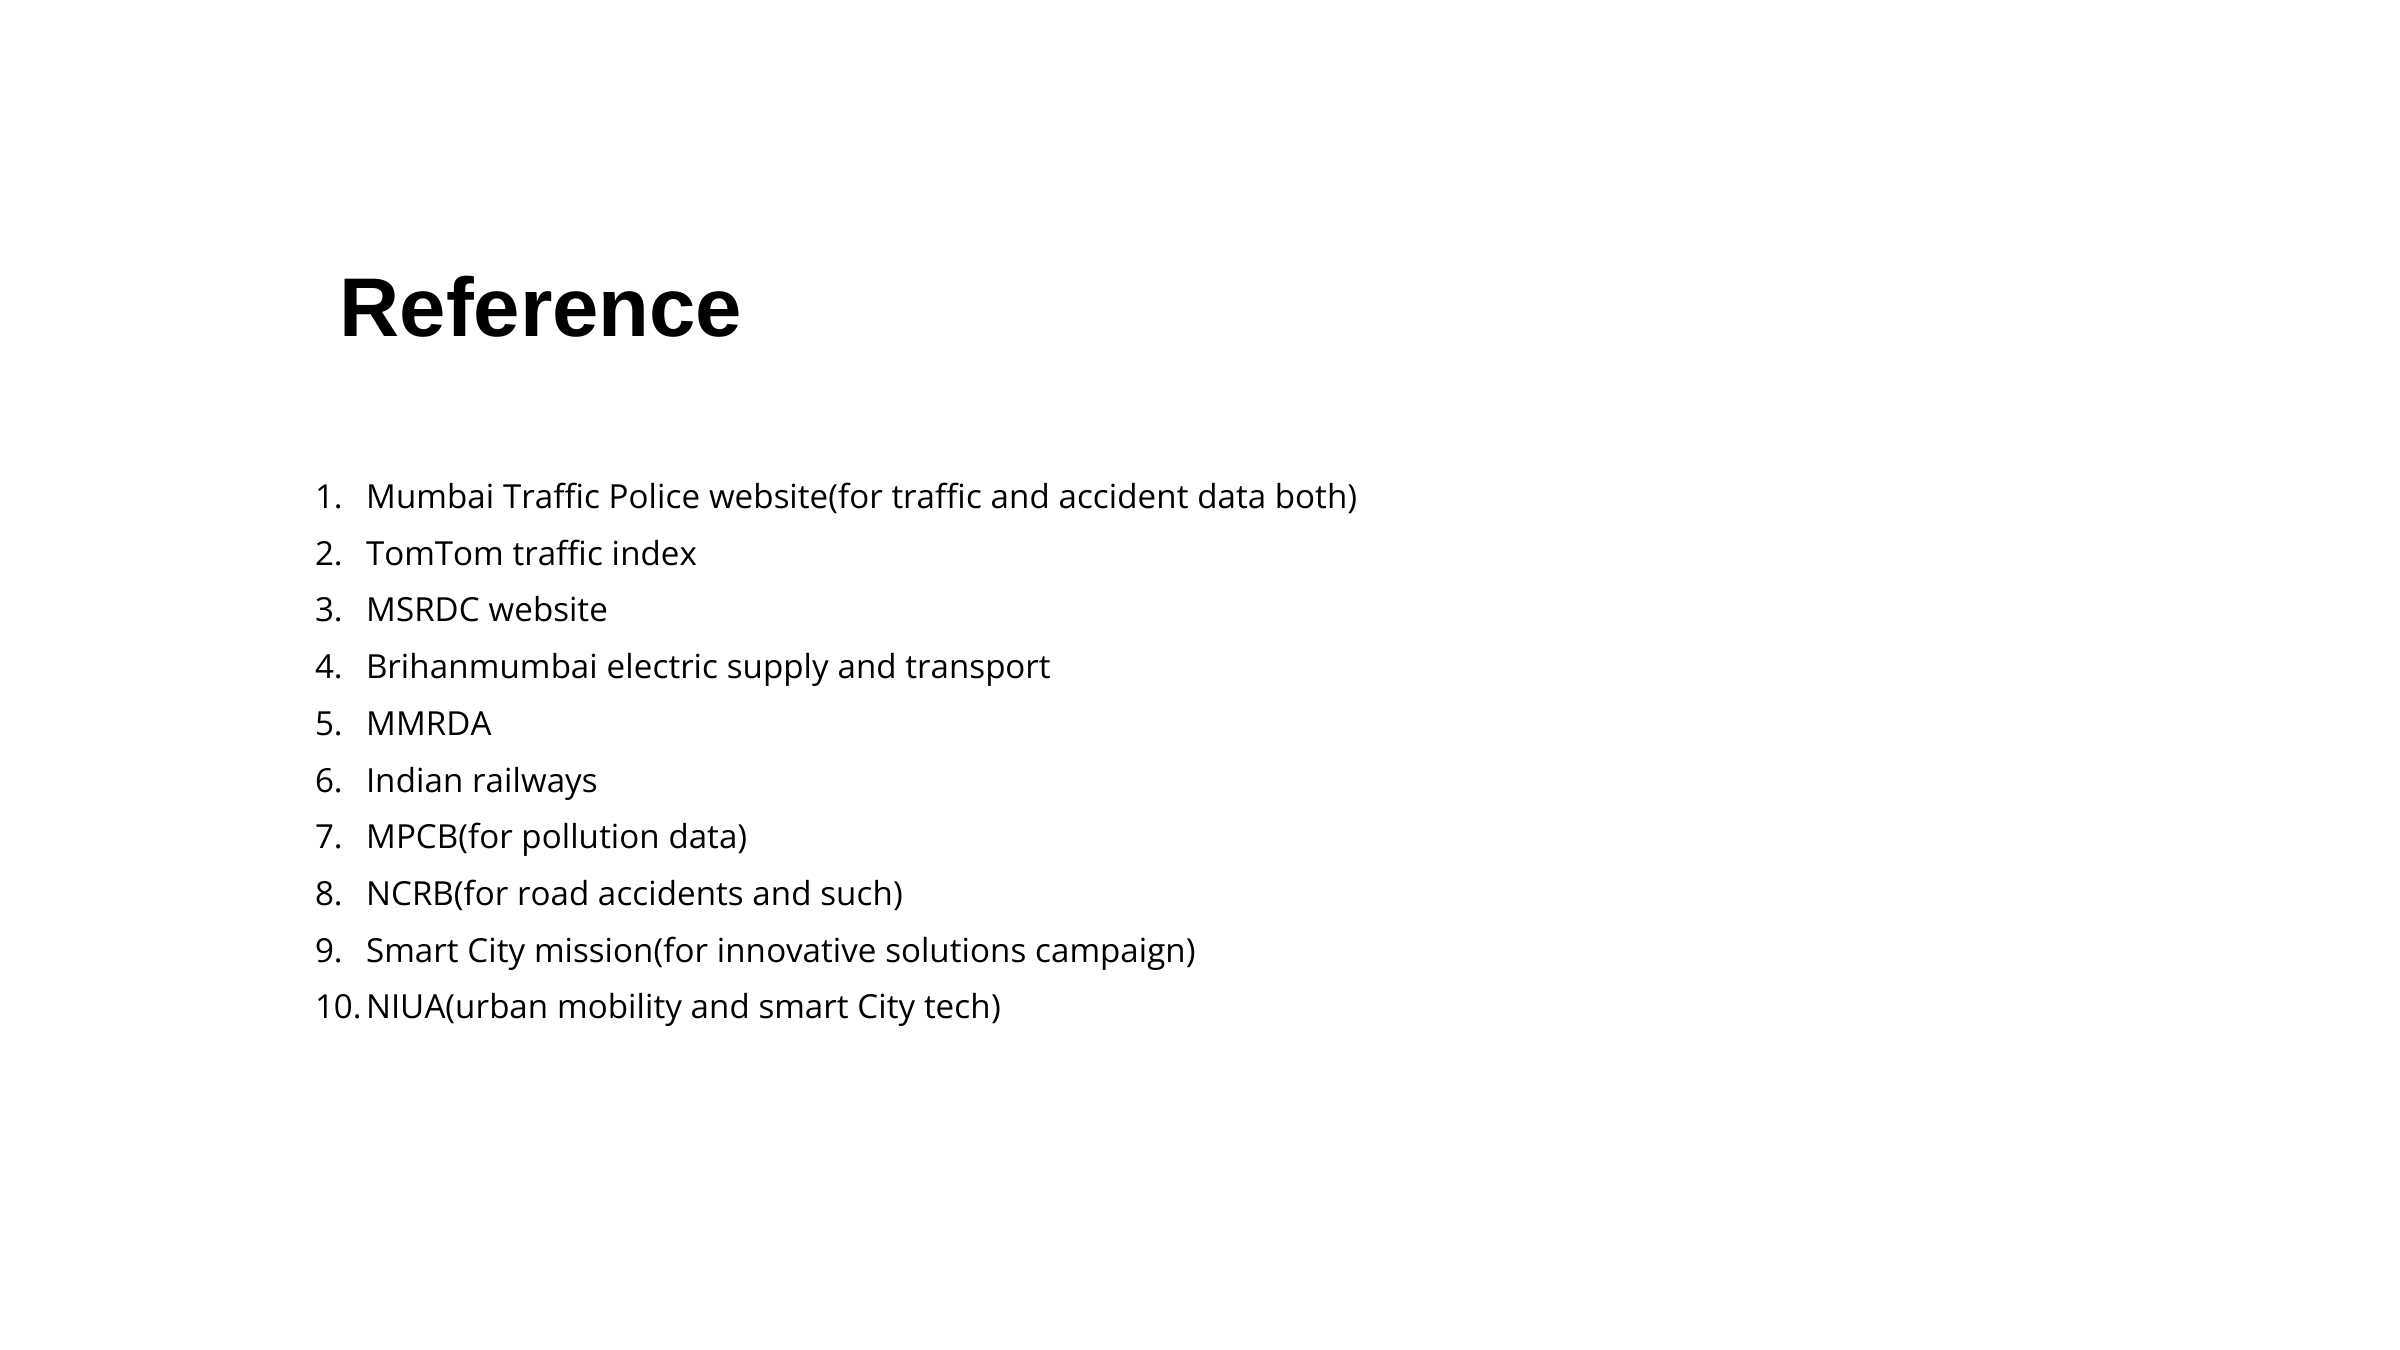

# Reference
Mumbai Traffic Police website(for traffic and accident data both)
TomTom traffic index
MSRDC website
Brihanmumbai electric supply and transport
MMRDA
Indian railways
MPCB(for pollution data)
NCRB(for road accidents and such)
Smart City mission(for innovative solutions campaign)
NIUA(urban mobility and smart City tech)